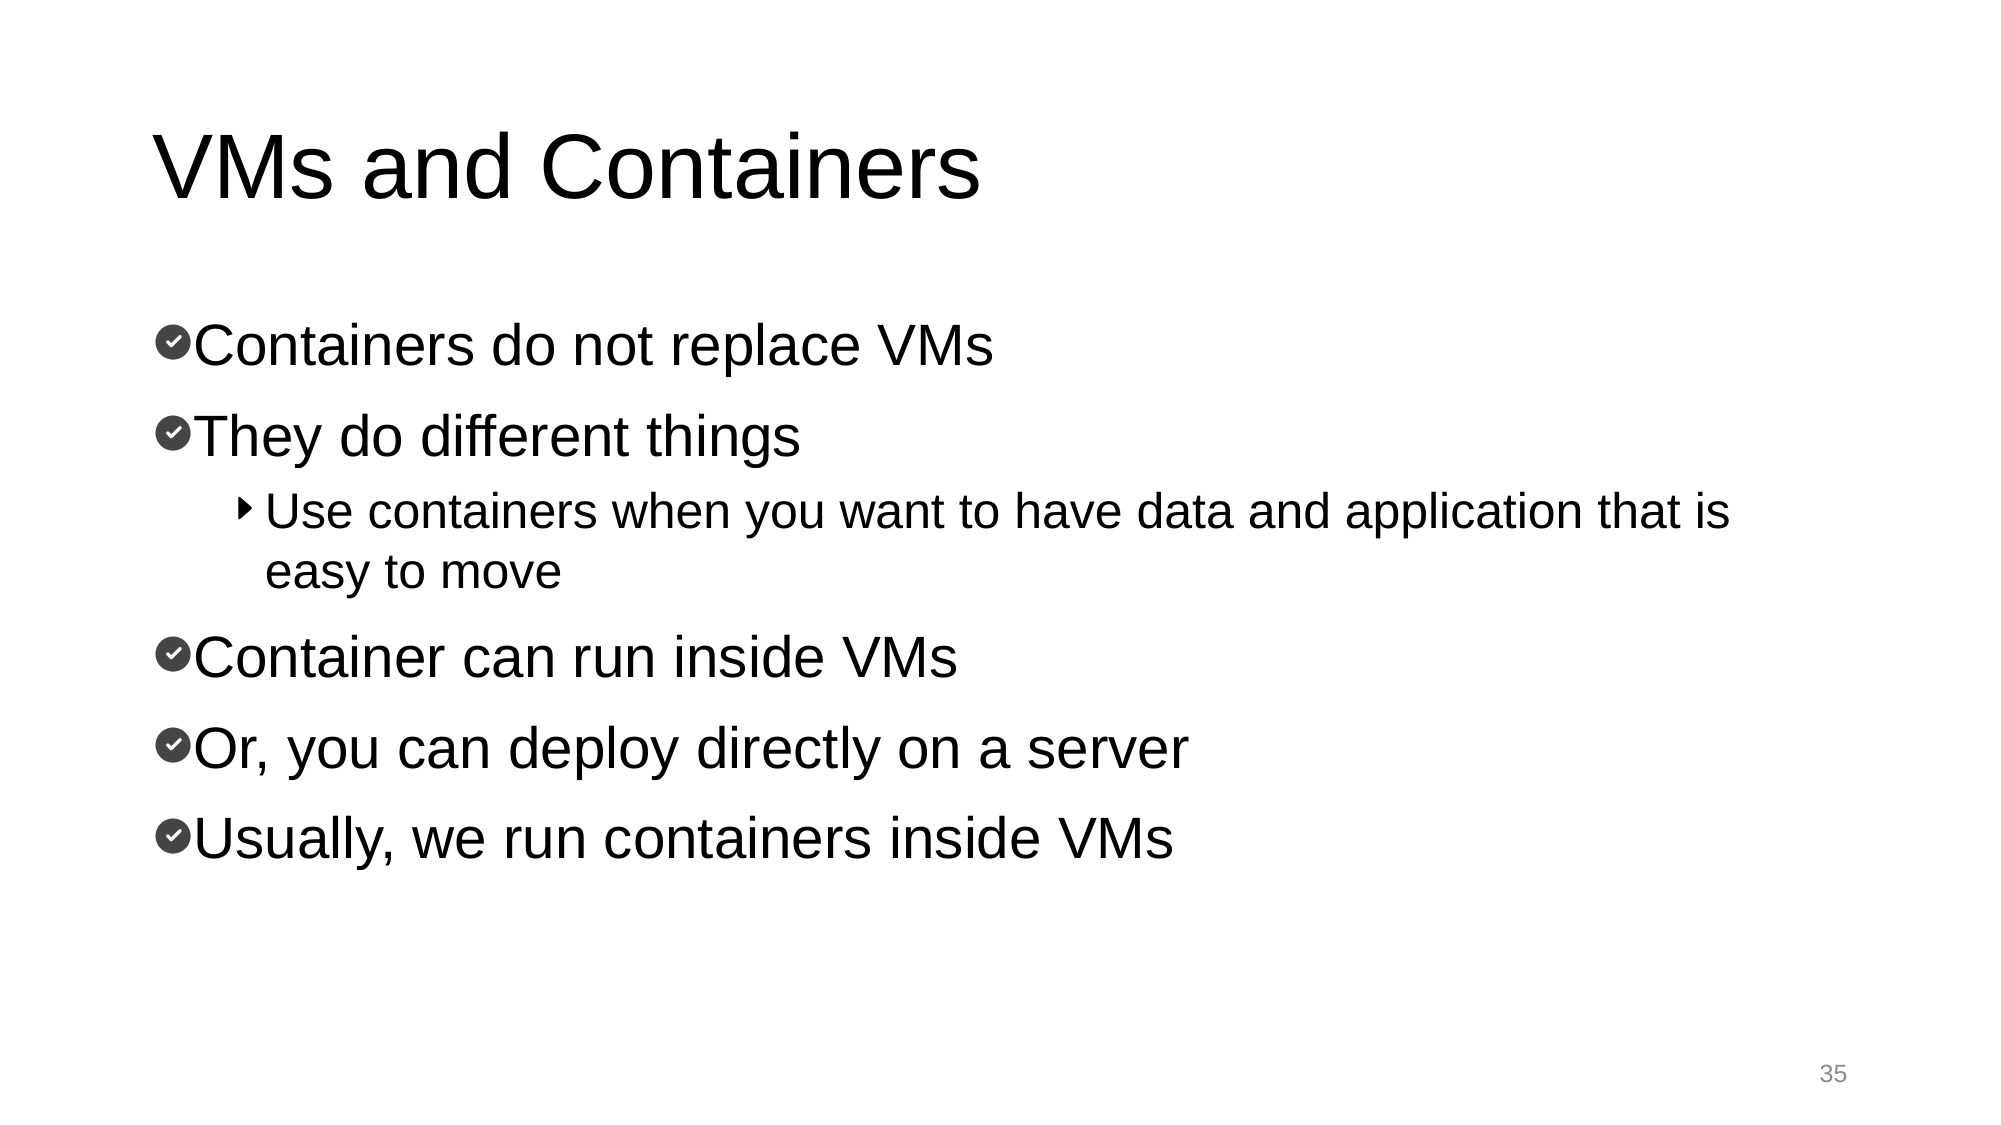

# VMs and Containers
Containers do not replace VMs
They do different things
Use containers when you want to have data and application that is easy to move
Container can run inside VMs
Or, you can deploy directly on a server
Usually, we run containers inside VMs
35